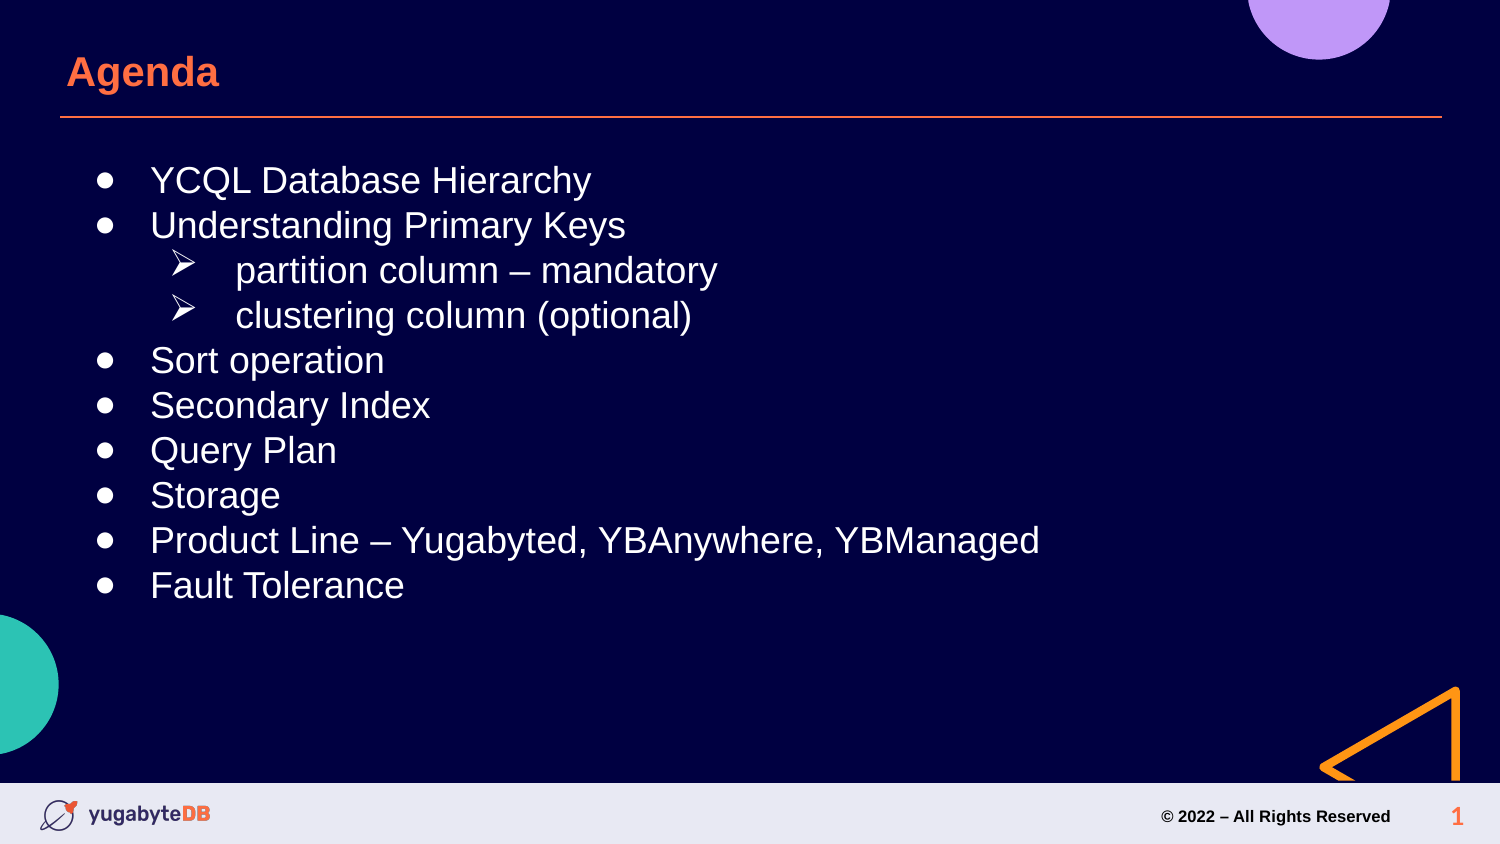

# Agenda
YCQL Database Hierarchy
Understanding Primary Keys
 partition column – mandatory
 clustering column (optional)
Sort operation
Secondary Index
Query Plan
Storage
Product Line – Yugabyted, YBAnywhere, YBManaged
Fault Tolerance
1